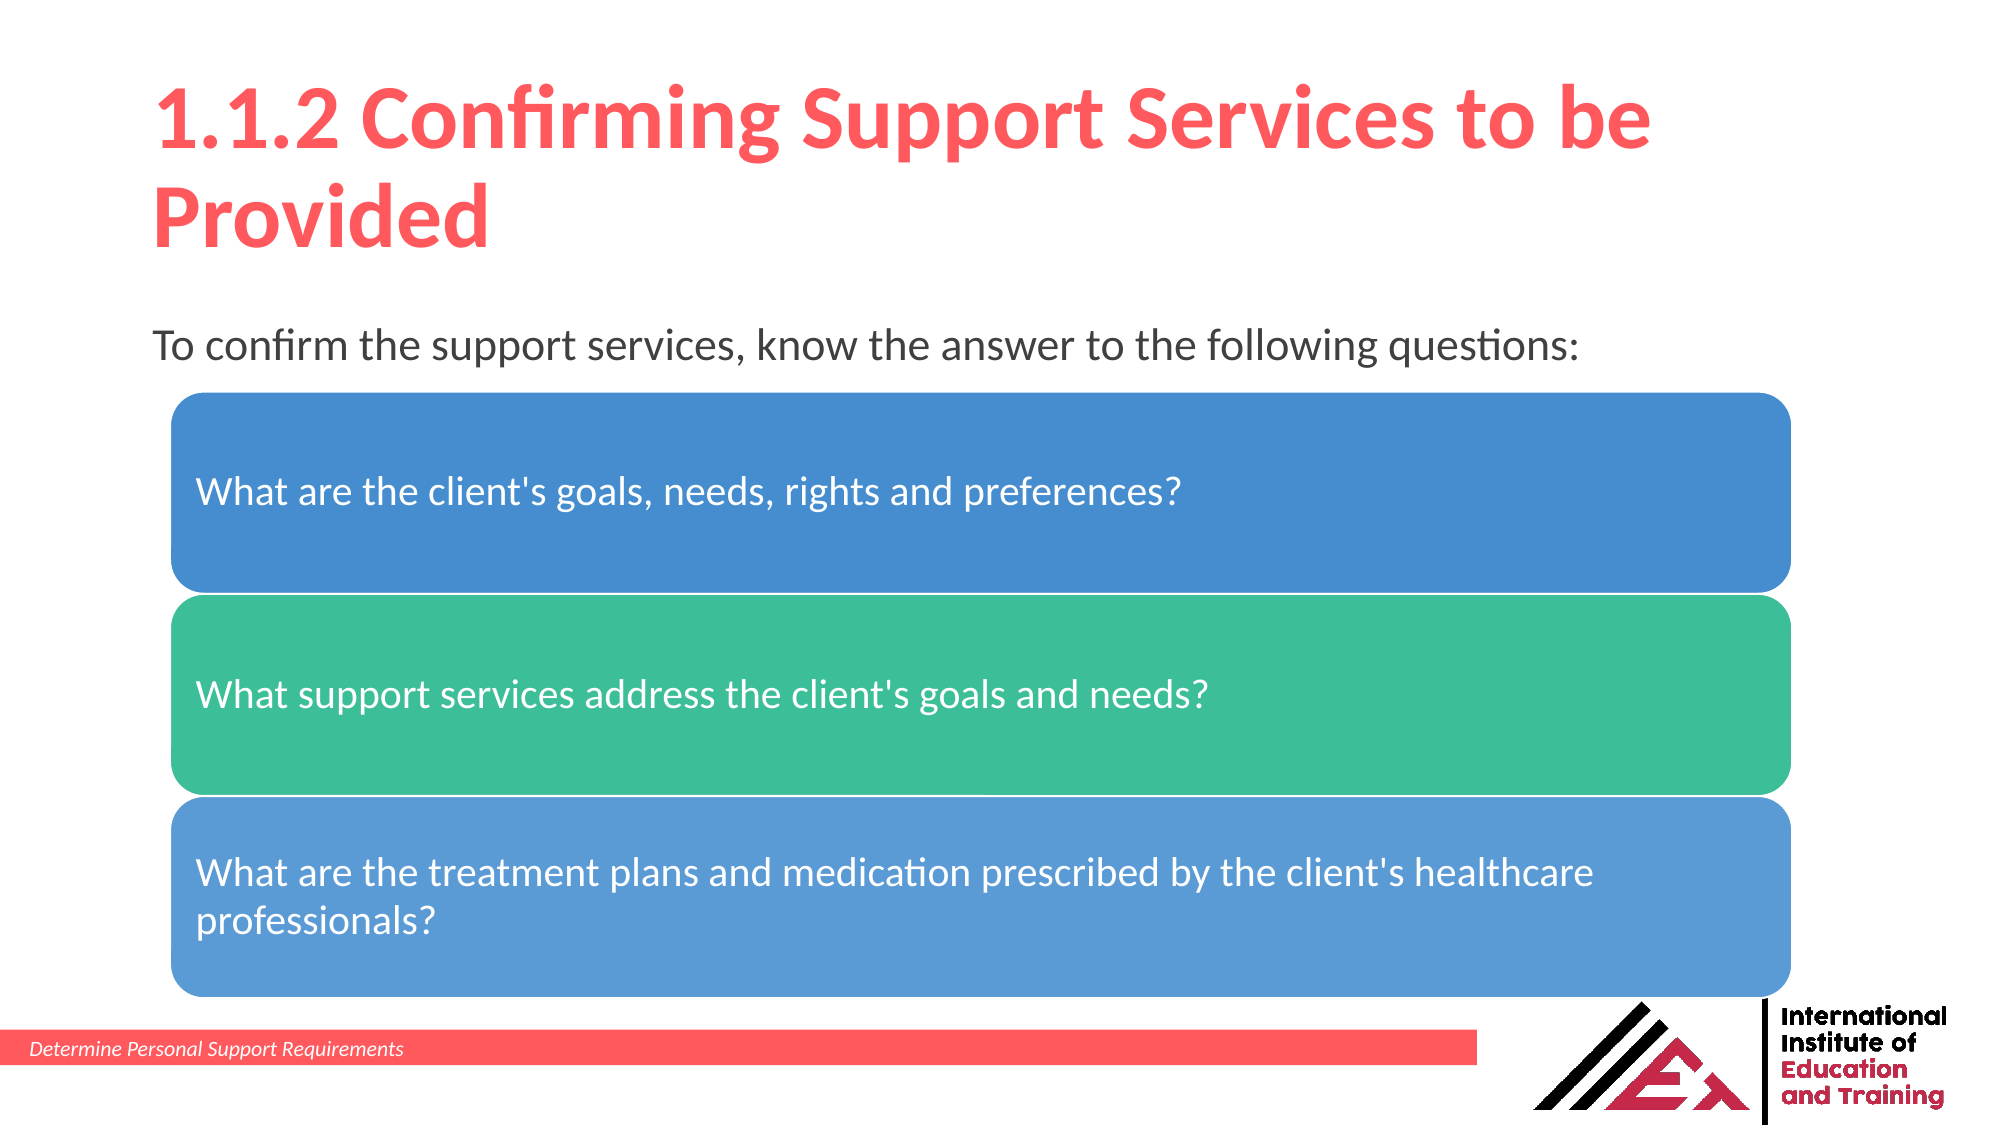

# 1.1.2 Confirming Support Services to be Provided
To confirm the support services, know the answer to the following questions:
What are the client's goals, needs, rights and preferences?
What support services address the client's goals and needs?
What are the treatment plans and medication prescribed by the client's healthcare professionals?
Determine Personal Support Requirements